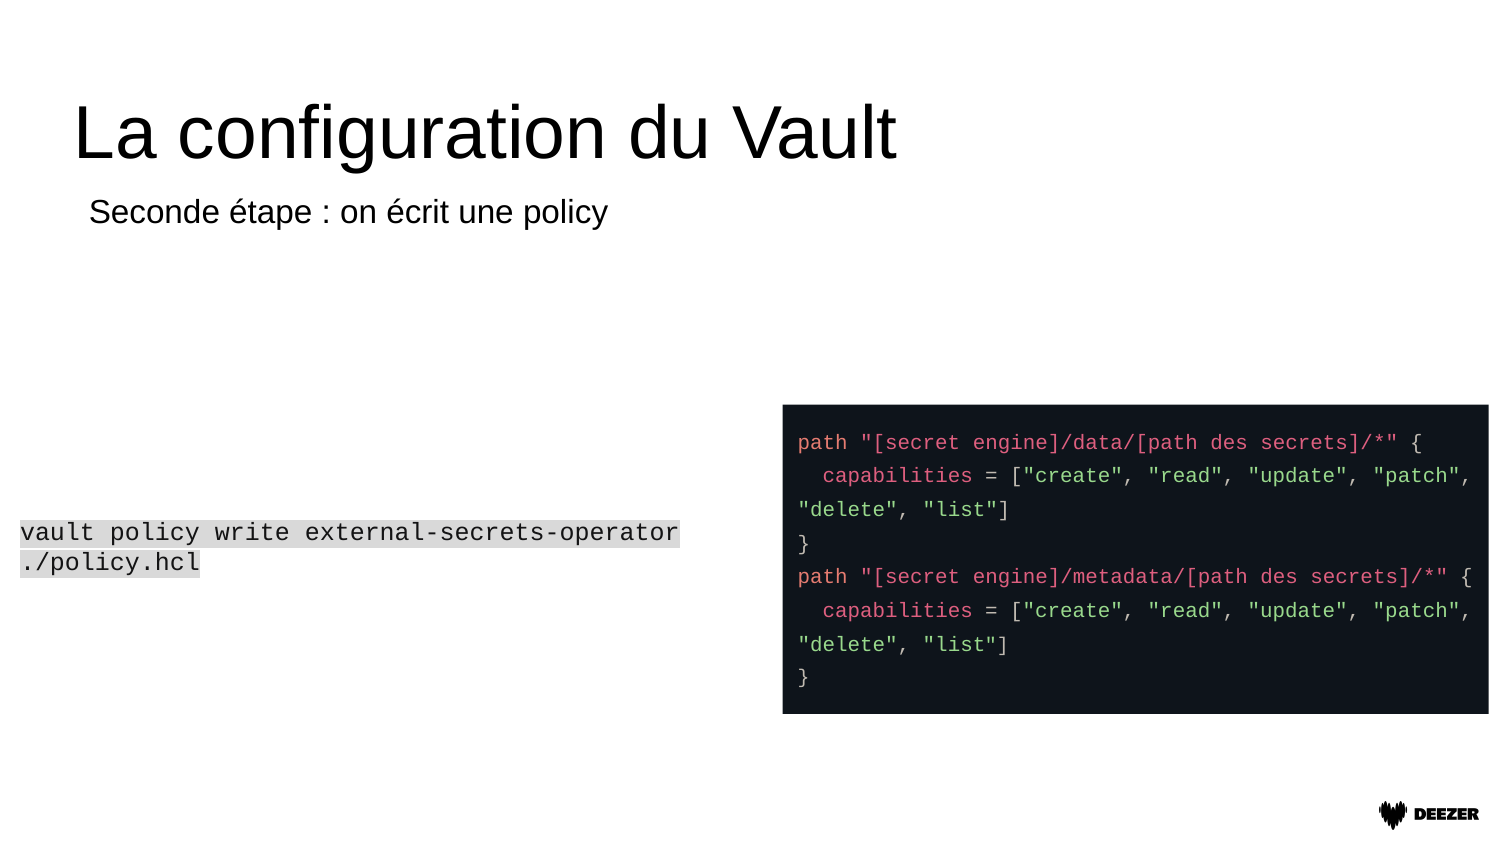

# La configuration du Vault

Seconde étape : on écrit une policy

path "[secret engine]/data/[path des secrets]/*" {
  capabilities = ["create", "read", "update", "patch", "delete", "list"]
}
path "[secret engine]/metadata/[path des secrets]/*" {
  capabilities = ["create", "read", "update", "patch", "delete", "list"]
}

vault policy write external-secrets-operator ./policy.hcl